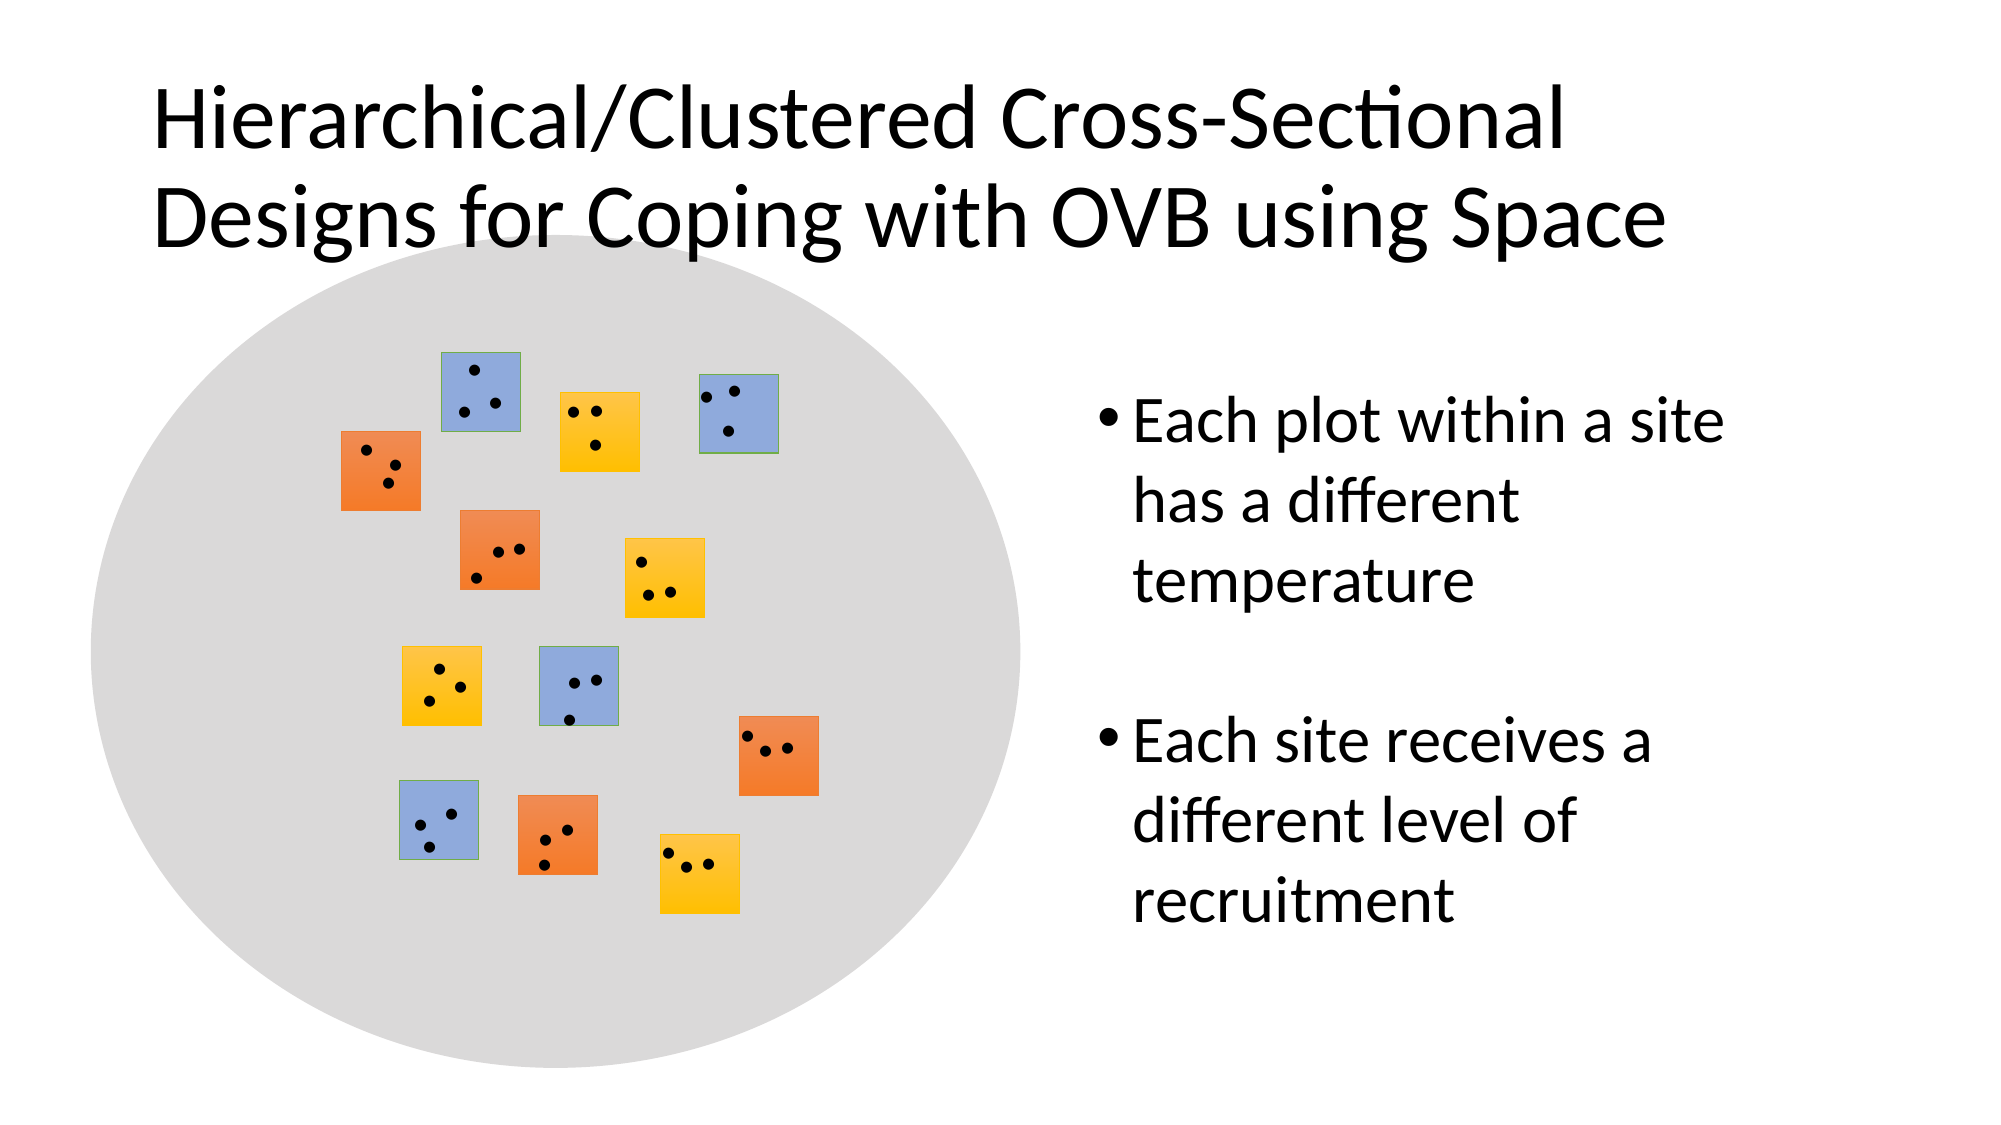

# Hierarchical/Clustered Cross-Sectional Designs for Coping with OVB using Space

.
.
.
.
.
.
.
.
.

.
.
Each plot within a site has a different temperature

Each site receives a different level of recruitment

.

.
.
.
.
.
.

.
.
.
.
.
.
.
.

.

.
.
.
.
.
.
.
.
.